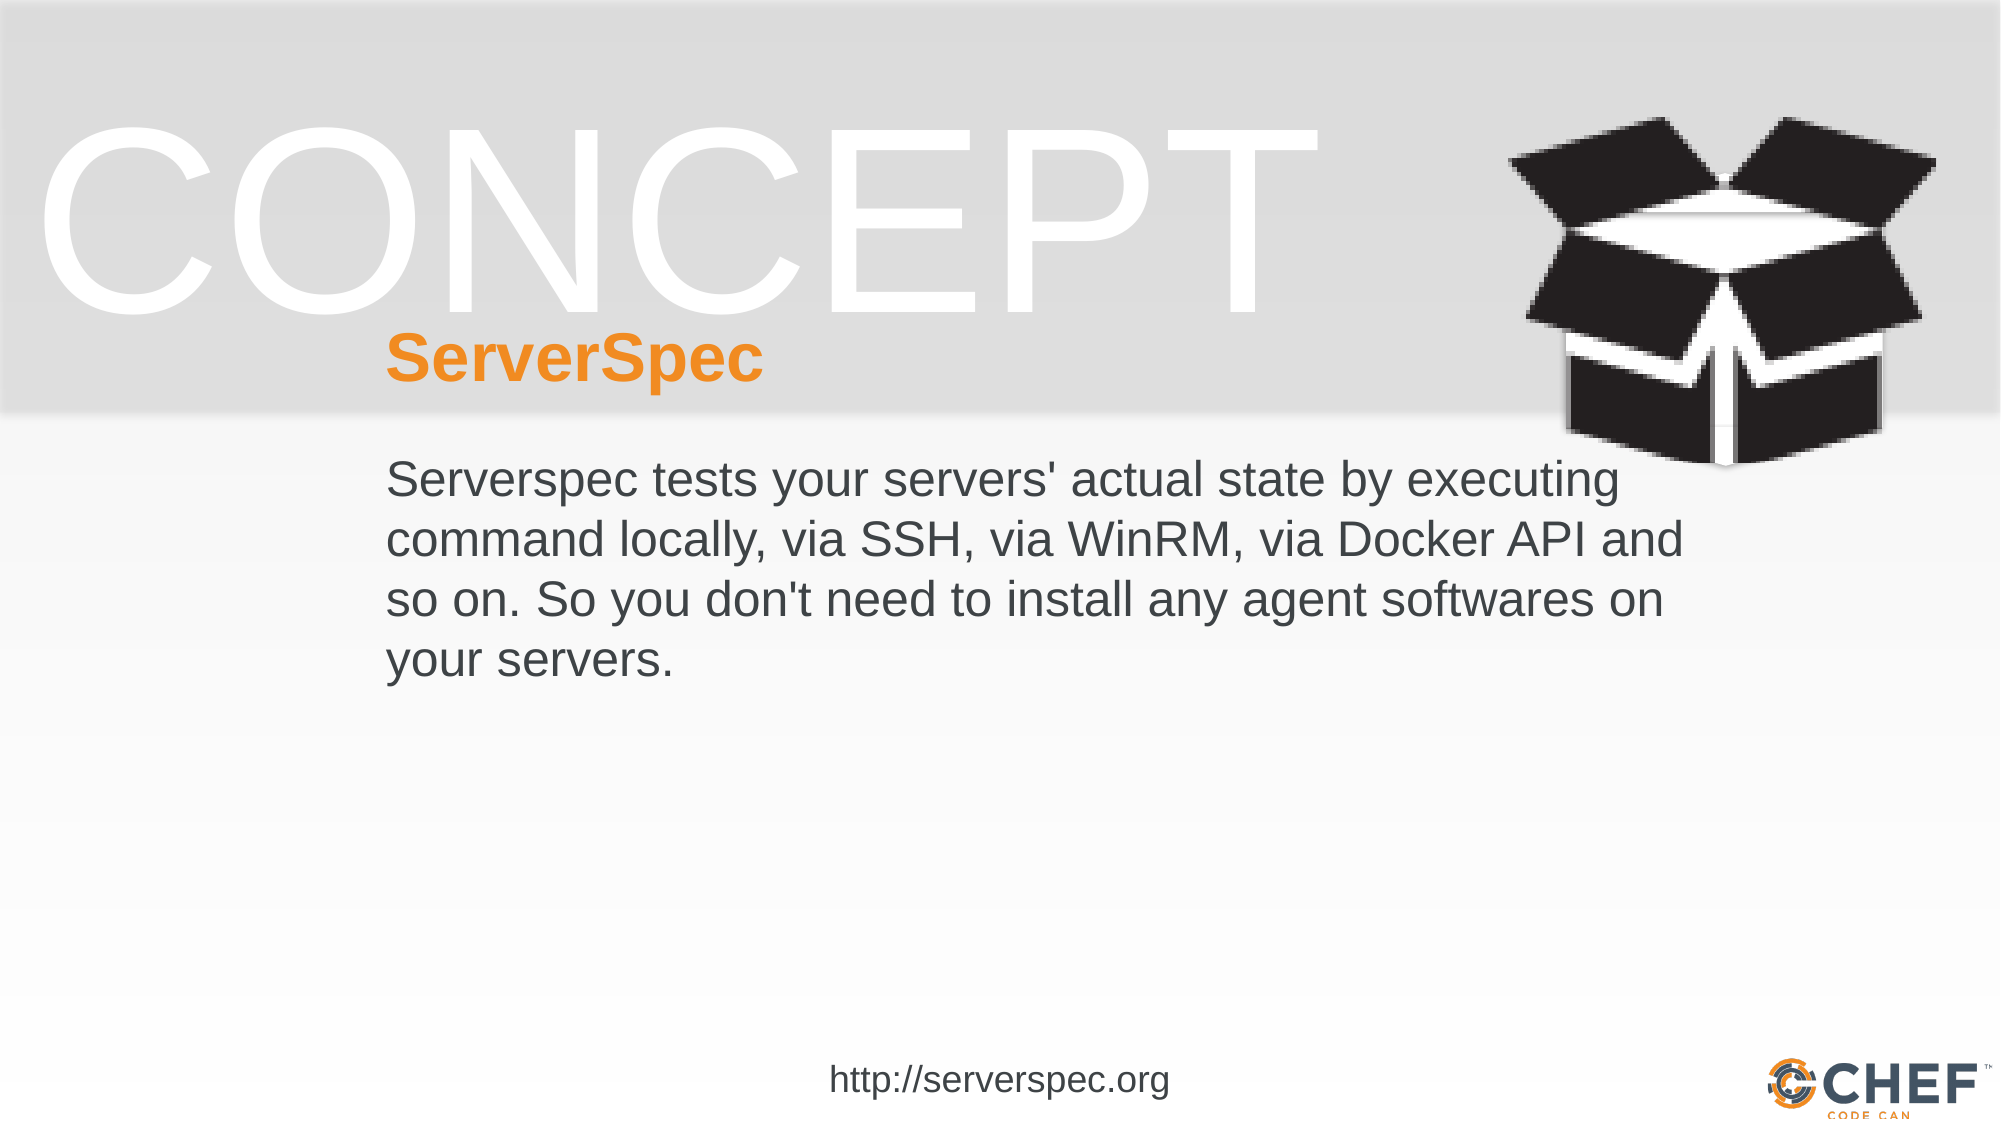

# ServerSpec
Serverspec tests your servers' actual state by executing command locally, via SSH, via WinRM, via Docker API and so on. So you don't need to install any agent softwares on your servers.
http://serverspec.org